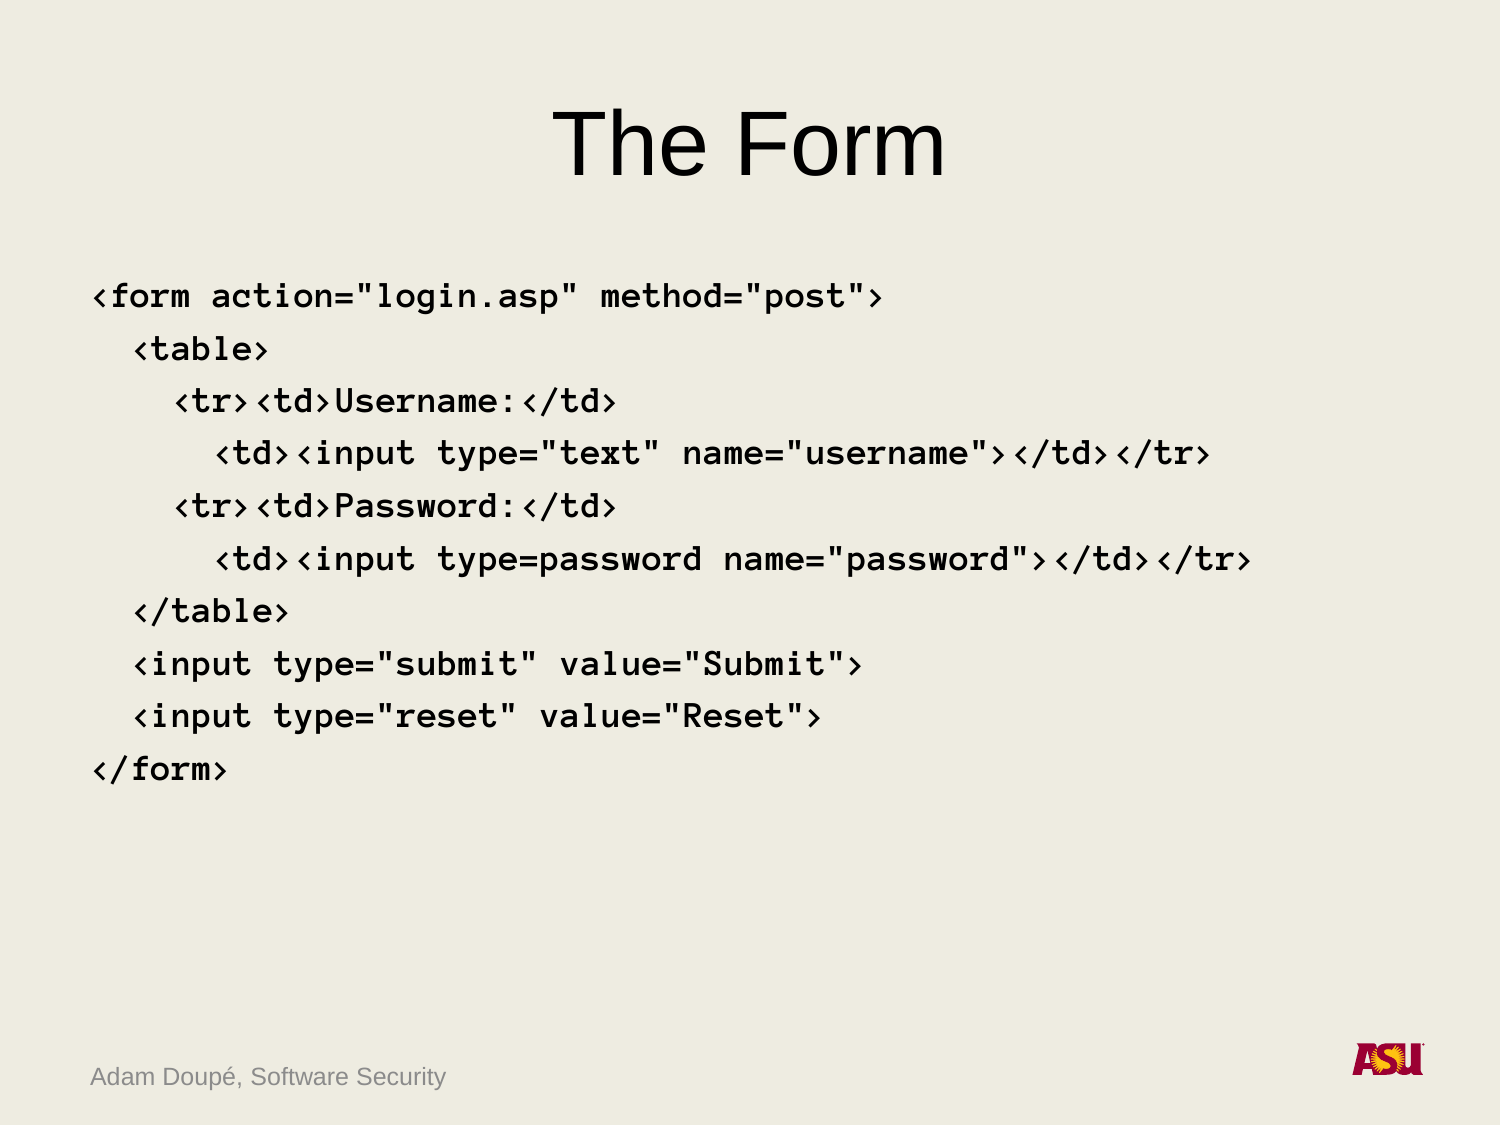

# The Form
<form action="login.asp" method="post">
  <table>
    <tr><td>Username:</td>
      <td><input type="text" name="username"></td></tr>
    <tr><td>Password:</td>
      <td><input type=password name="password"></td></tr>
  </table>
  <input type="submit" value="Submit">
  <input type="reset" value="Reset">
</form>